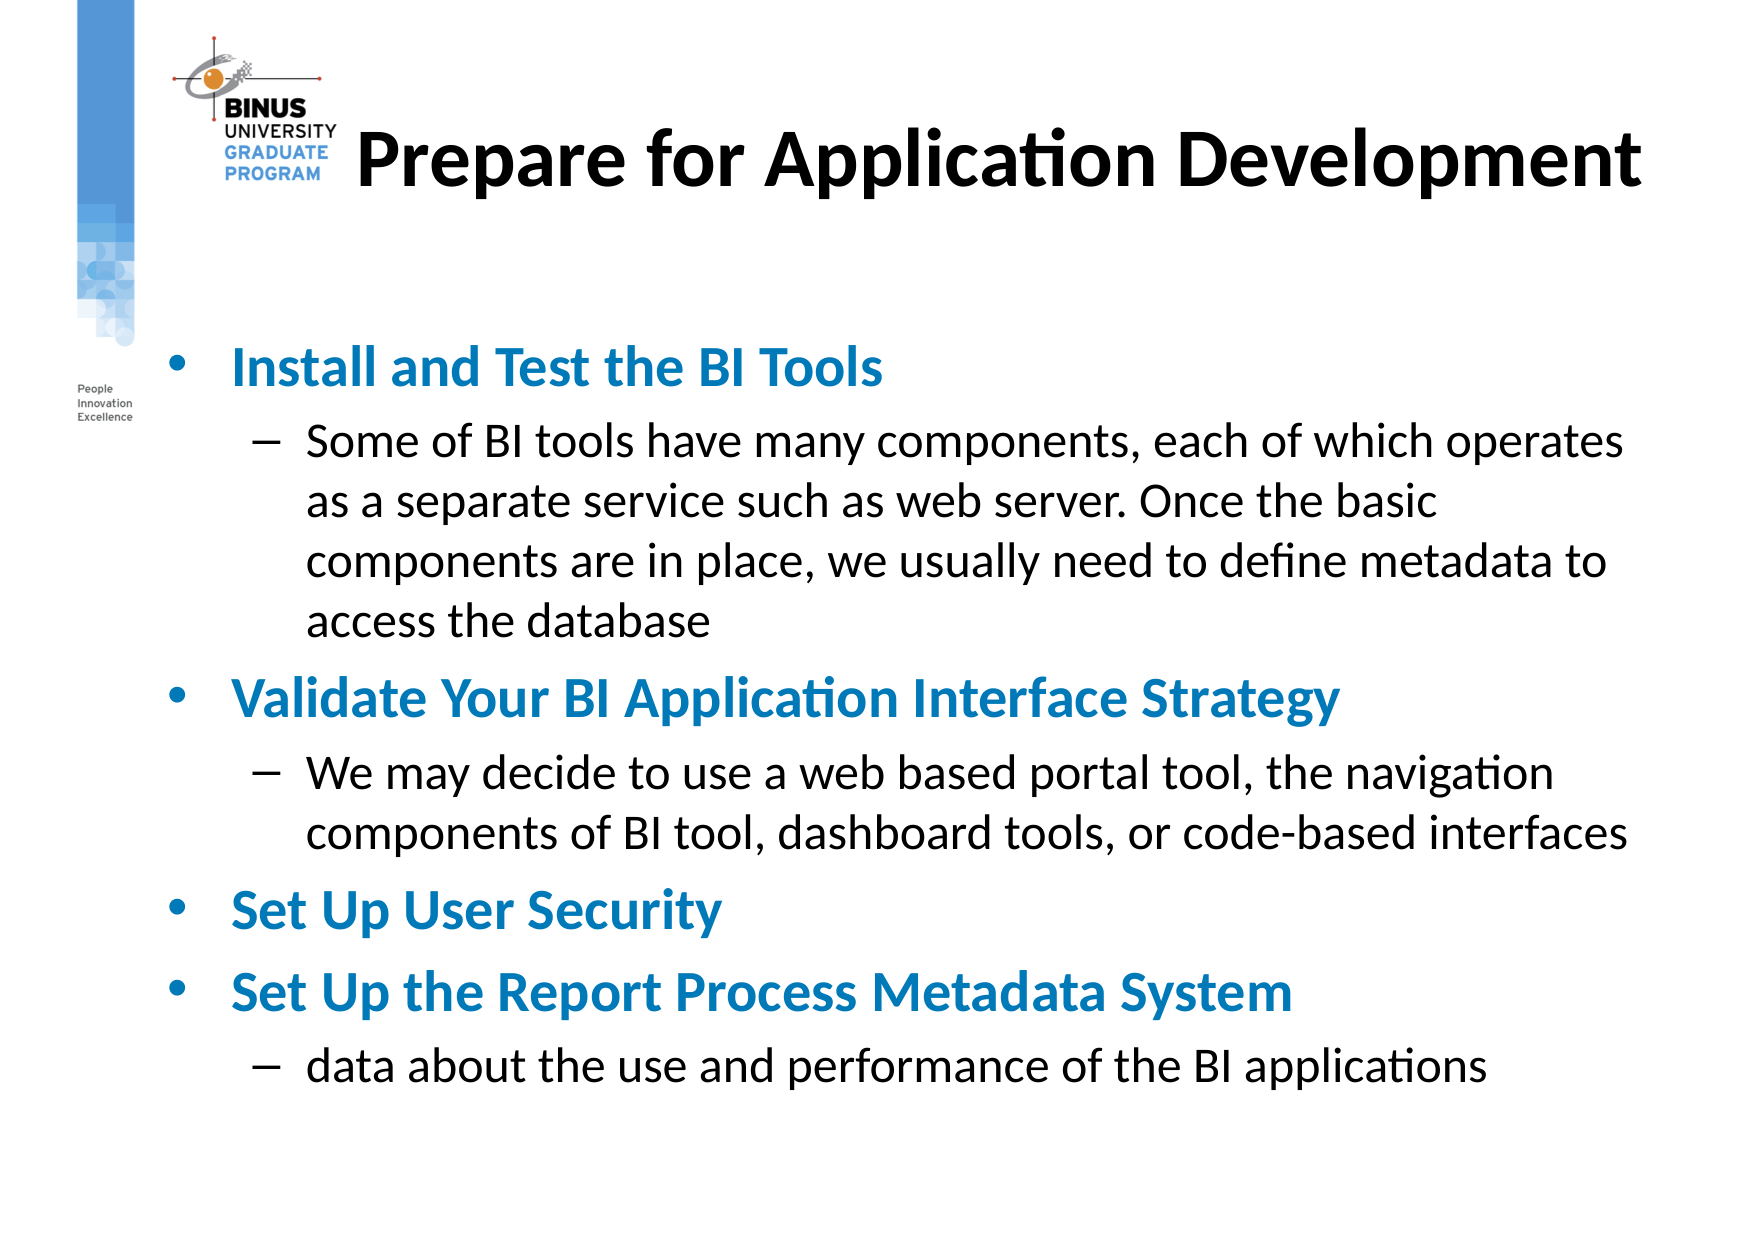

# Prepare for Application Development
Install and Test the BI Tools
Some of BI tools have many components, each of which operates as a separate service such as web server. Once the basic components are in place, we usually need to define metadata to access the database
Validate Your BI Application Interface Strategy
We may decide to use a web based portal tool, the navigation components of BI tool, dashboard tools, or code-based interfaces
Set Up User Security
Set Up the Report Process Metadata System
data about the use and performance of the BI applications